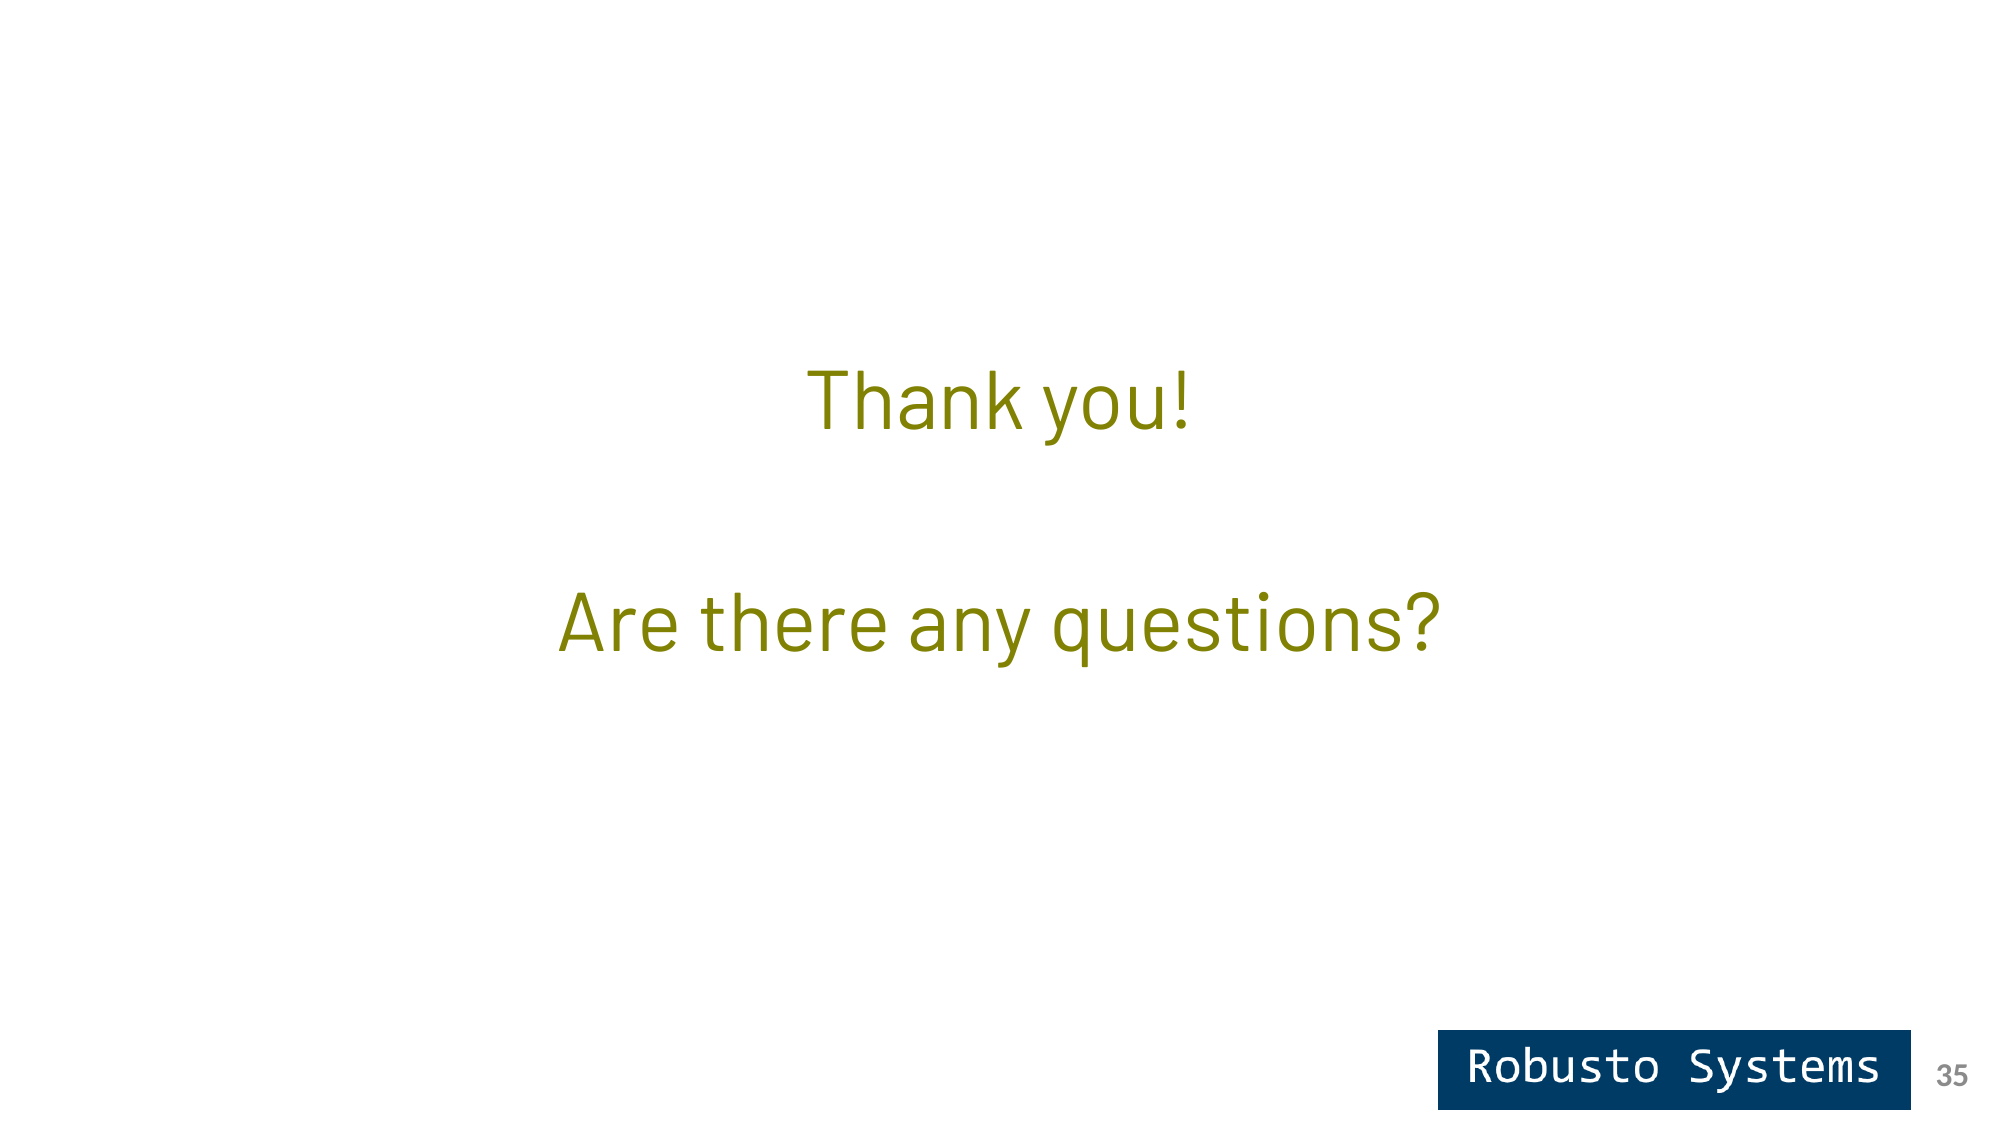

Thank you!

Are there any questions?
35